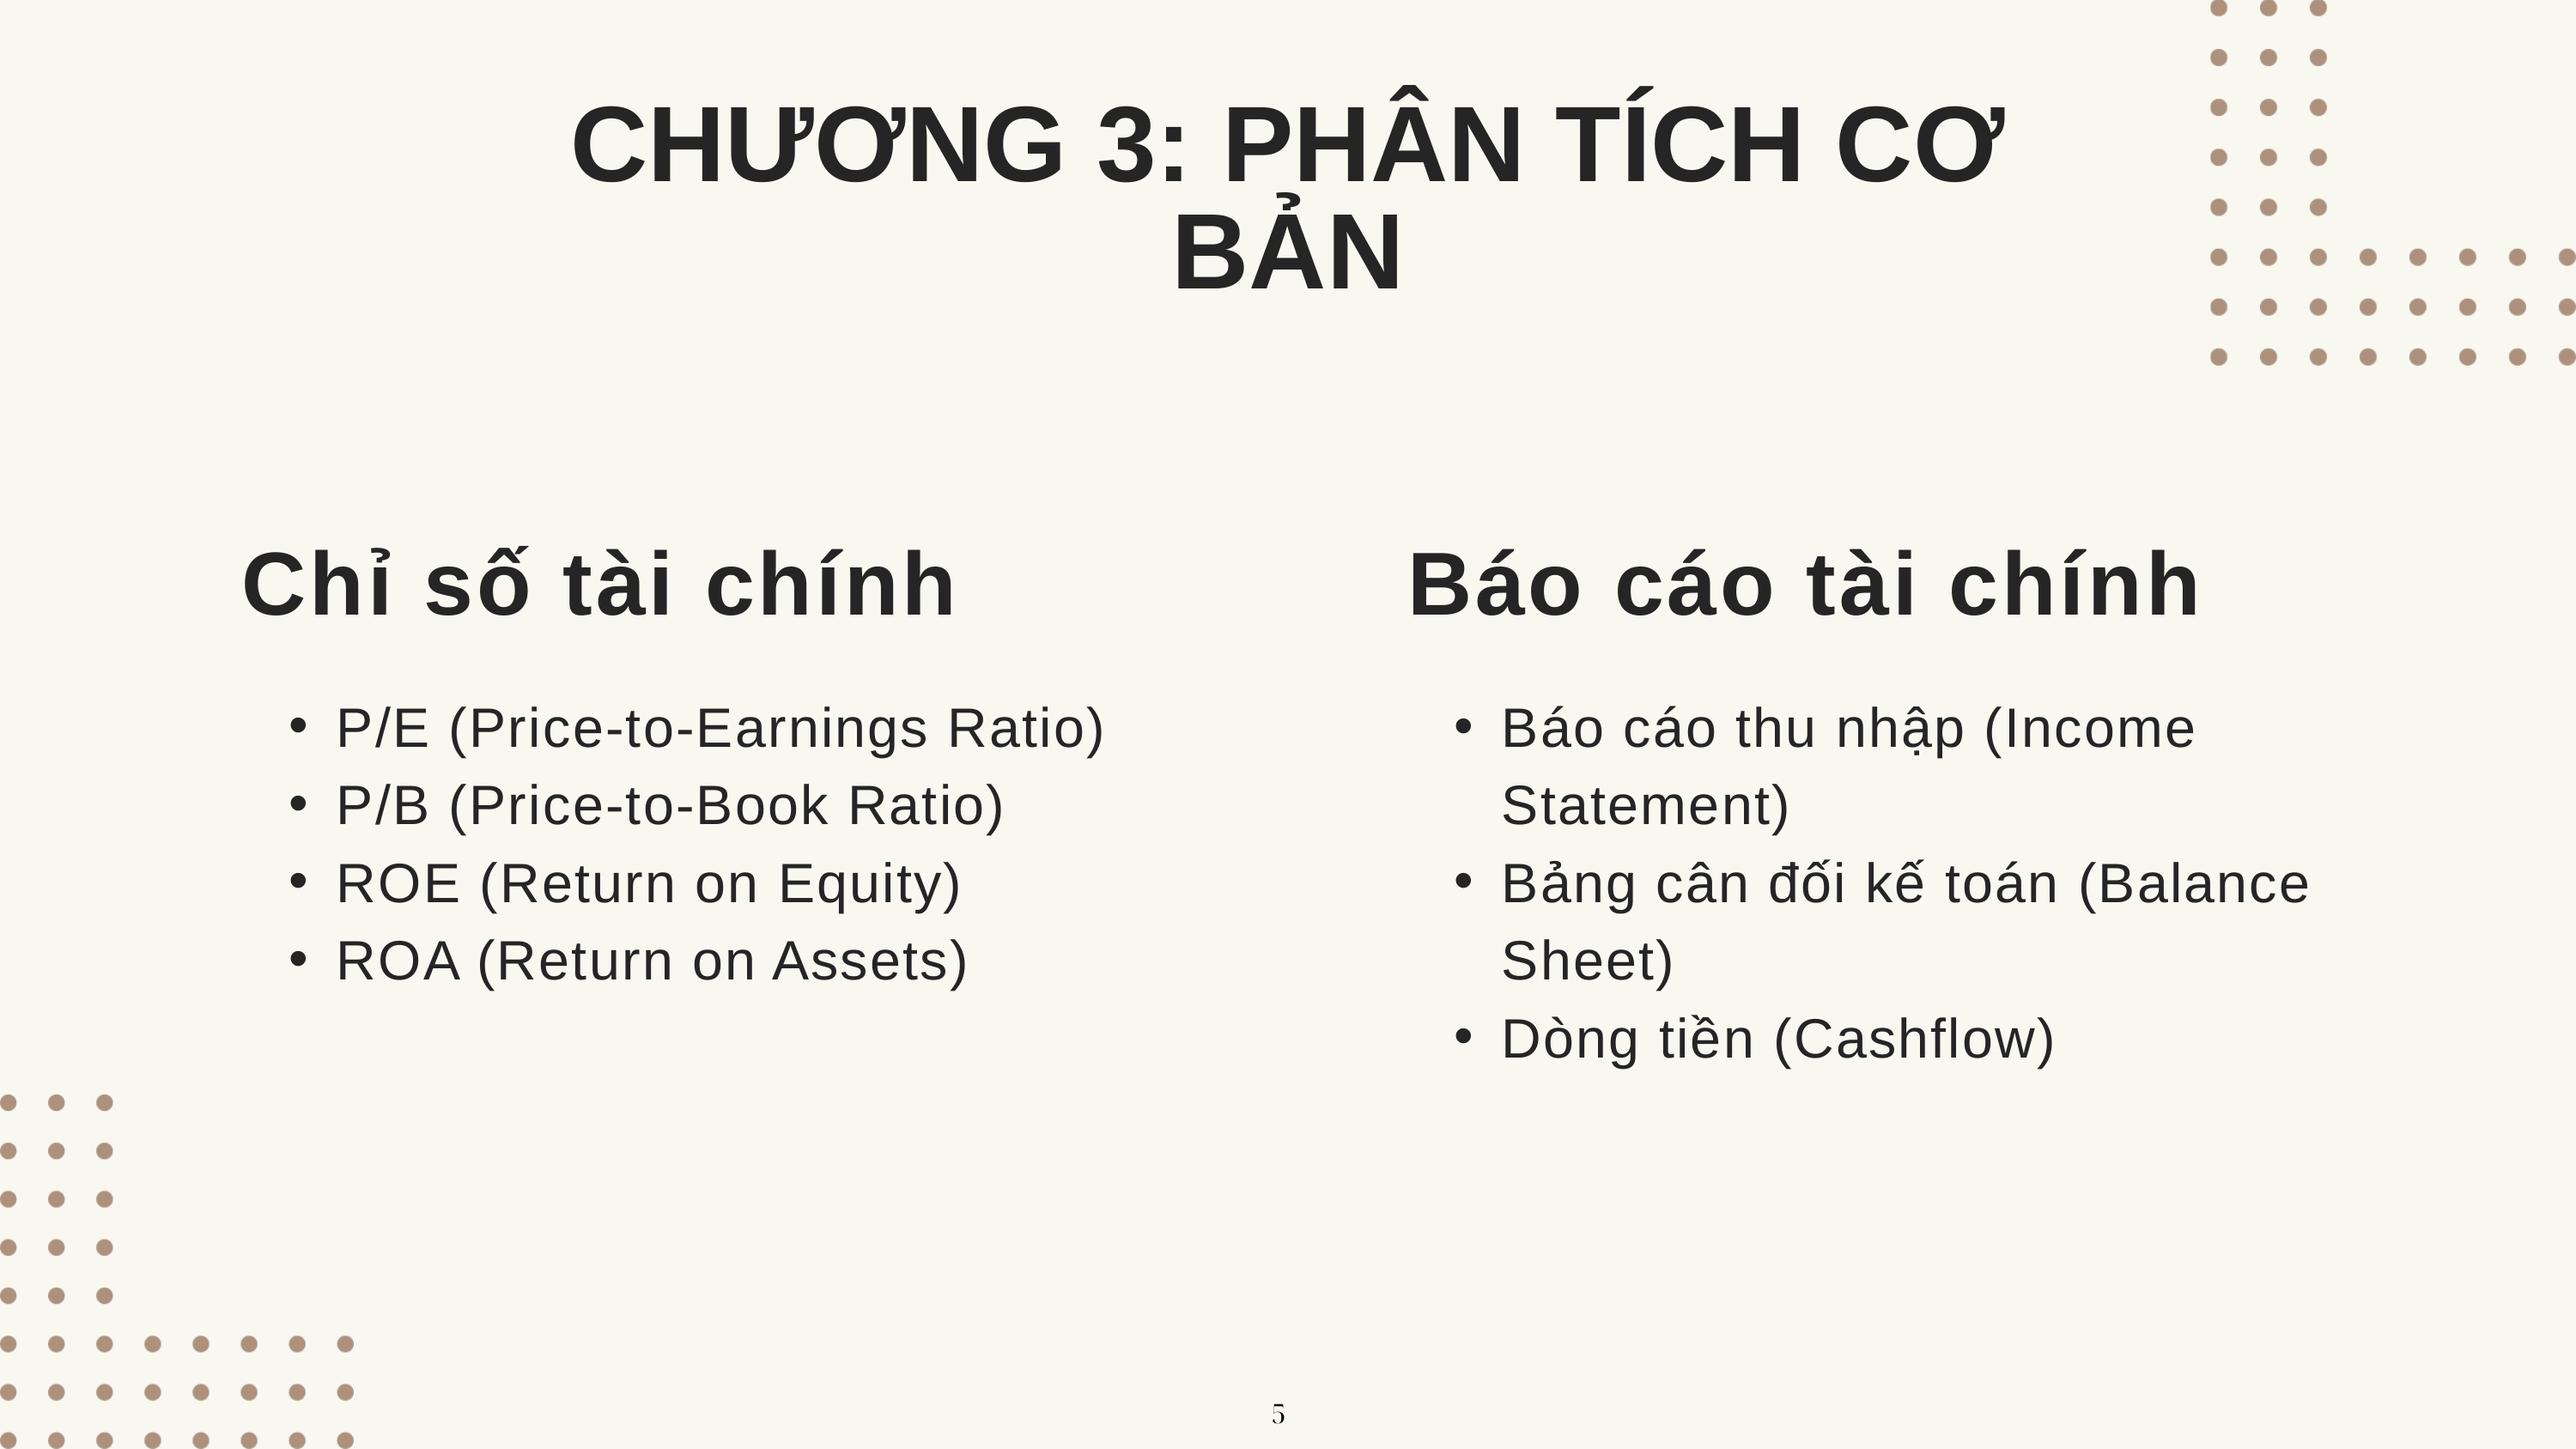

CHƯƠNG 3: PHÂN TÍCH CƠ BẢN
Chỉ số tài chính
Báo cáo tài chính
P/E (Price-to-Earnings Ratio)
P/B (Price-to-Book Ratio)
ROE (Return on Equity)
ROA (Return on Assets)
Báo cáo thu nhập (Income Statement)
Bảng cân đối kế toán (Balance Sheet)
Dòng tiền (Cashflow)

5